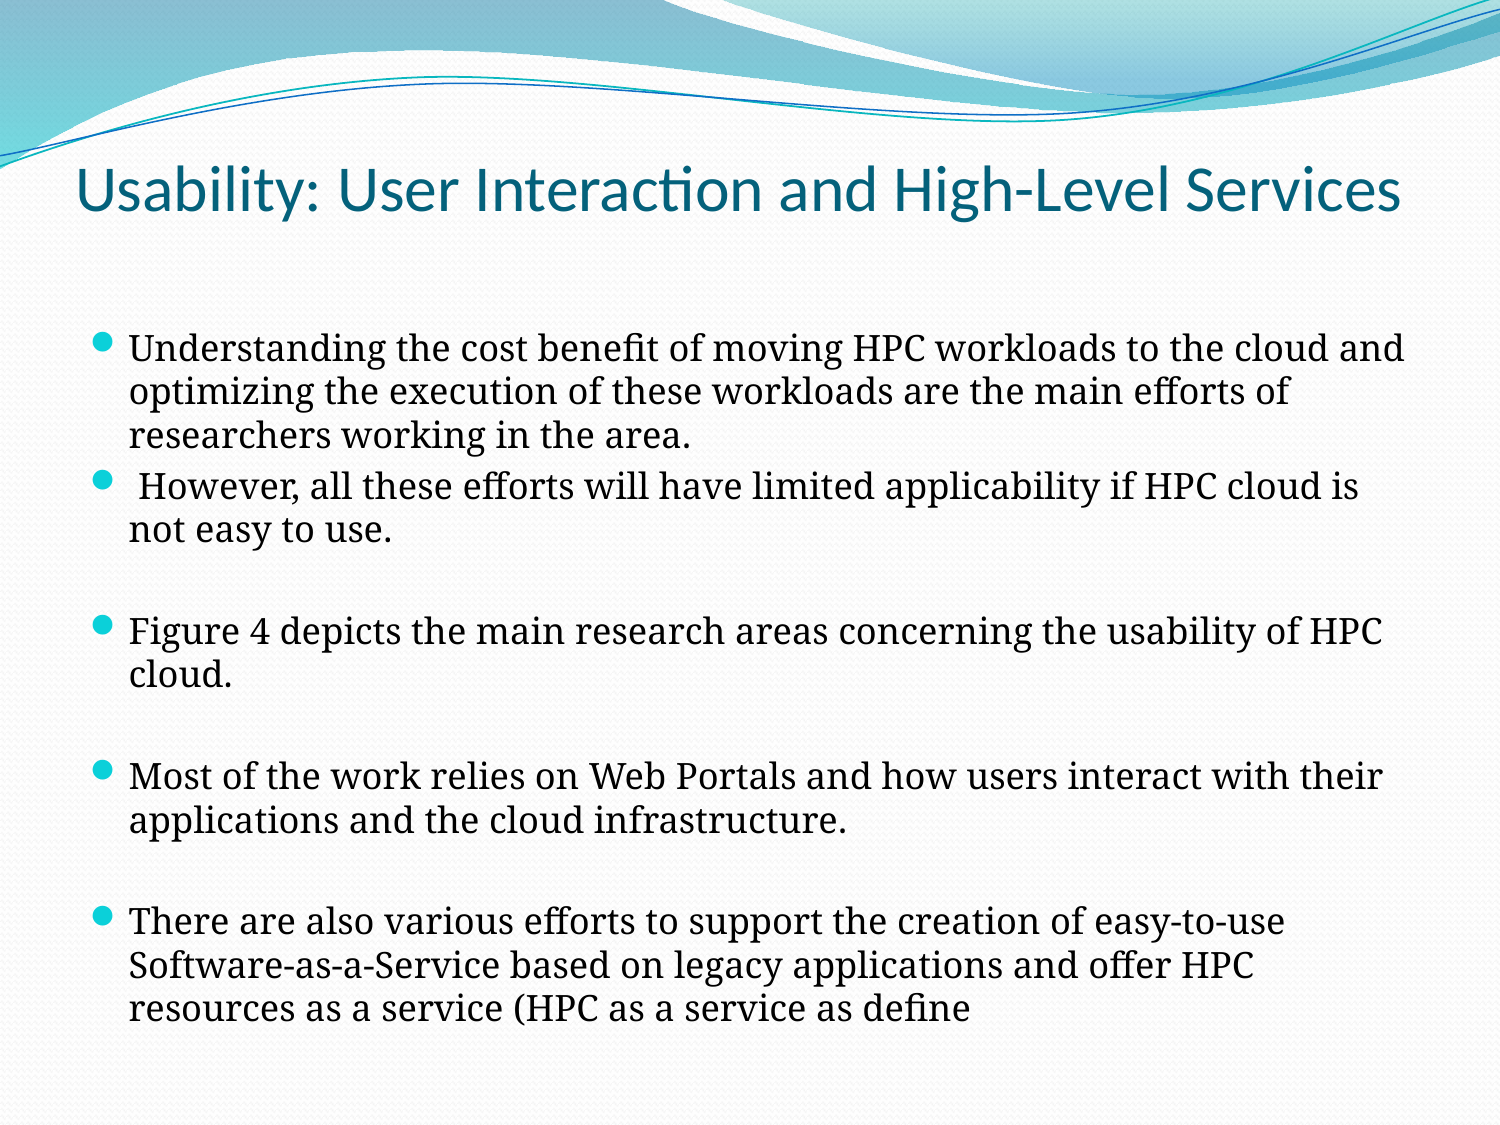

# Usability: User Interaction and High-Level Services
Understanding the cost benefit of moving HPC workloads to the cloud and optimizing the execution of these workloads are the main efforts of researchers working in the area.
 However, all these efforts will have limited applicability if HPC cloud is not easy to use.

Figure 4 depicts the main research areas concerning the usability of HPC cloud.

Most of the work relies on Web Portals and how users interact with their applications and the cloud infrastructure.

There are also various efforts to support the creation of easy-to-use Software-as-a-Service based on legacy applications and offer HPC resources as a service (HPC as a service as define